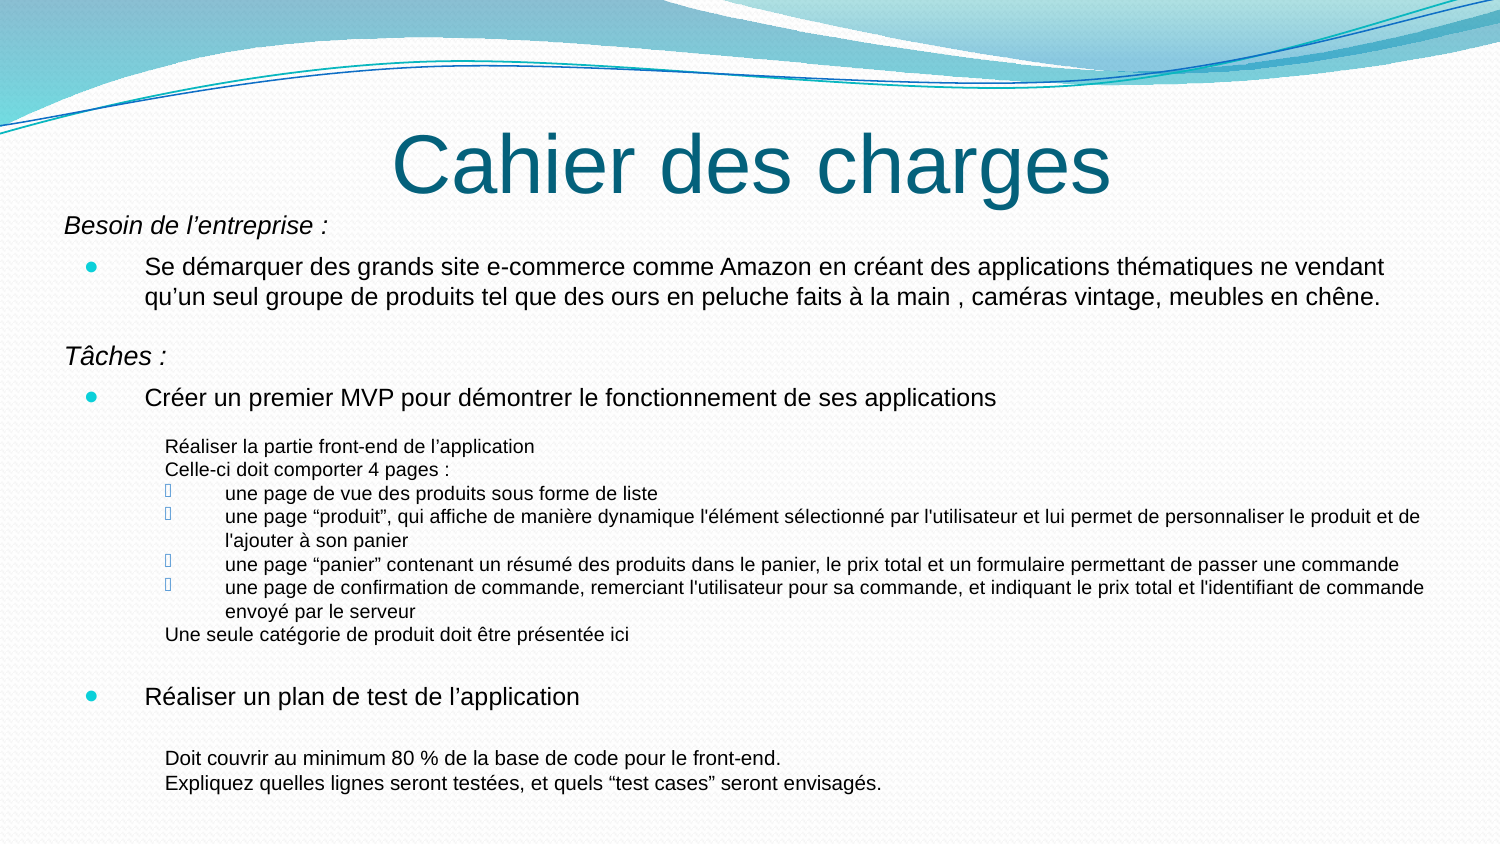

# Cahier des charges
Besoin de l’entreprise :
Se démarquer des grands site e-commerce comme Amazon en créant des applications thématiques ne vendant qu’un seul groupe de produits tel que des ours en peluche faits à la main , caméras vintage, meubles en chêne.

Tâches :
Créer un premier MVP pour démontrer le fonctionnement de ses applications

Réaliser la partie front-end de l’application
Celle-ci doit comporter 4 pages :
une page de vue des produits sous forme de liste
une page “produit”, qui affiche de manière dynamique l'élément sélectionné par l'utilisateur et lui permet de personnaliser le produit et de l'ajouter à son panier
une page “panier” contenant un résumé des produits dans le panier, le prix total et un formulaire permettant de passer une commande
une page de confirmation de commande, remerciant l'utilisateur pour sa commande, et indiquant le prix total et l'identifiant de commande envoyé par le serveur
Une seule catégorie de produit doit être présentée ici

Réaliser un plan de test de l’application

Doit couvrir au minimum 80 % de la base de code pour le front-end.
Expliquez quelles lignes seront testées, et quels “test cases” seront envisagés.